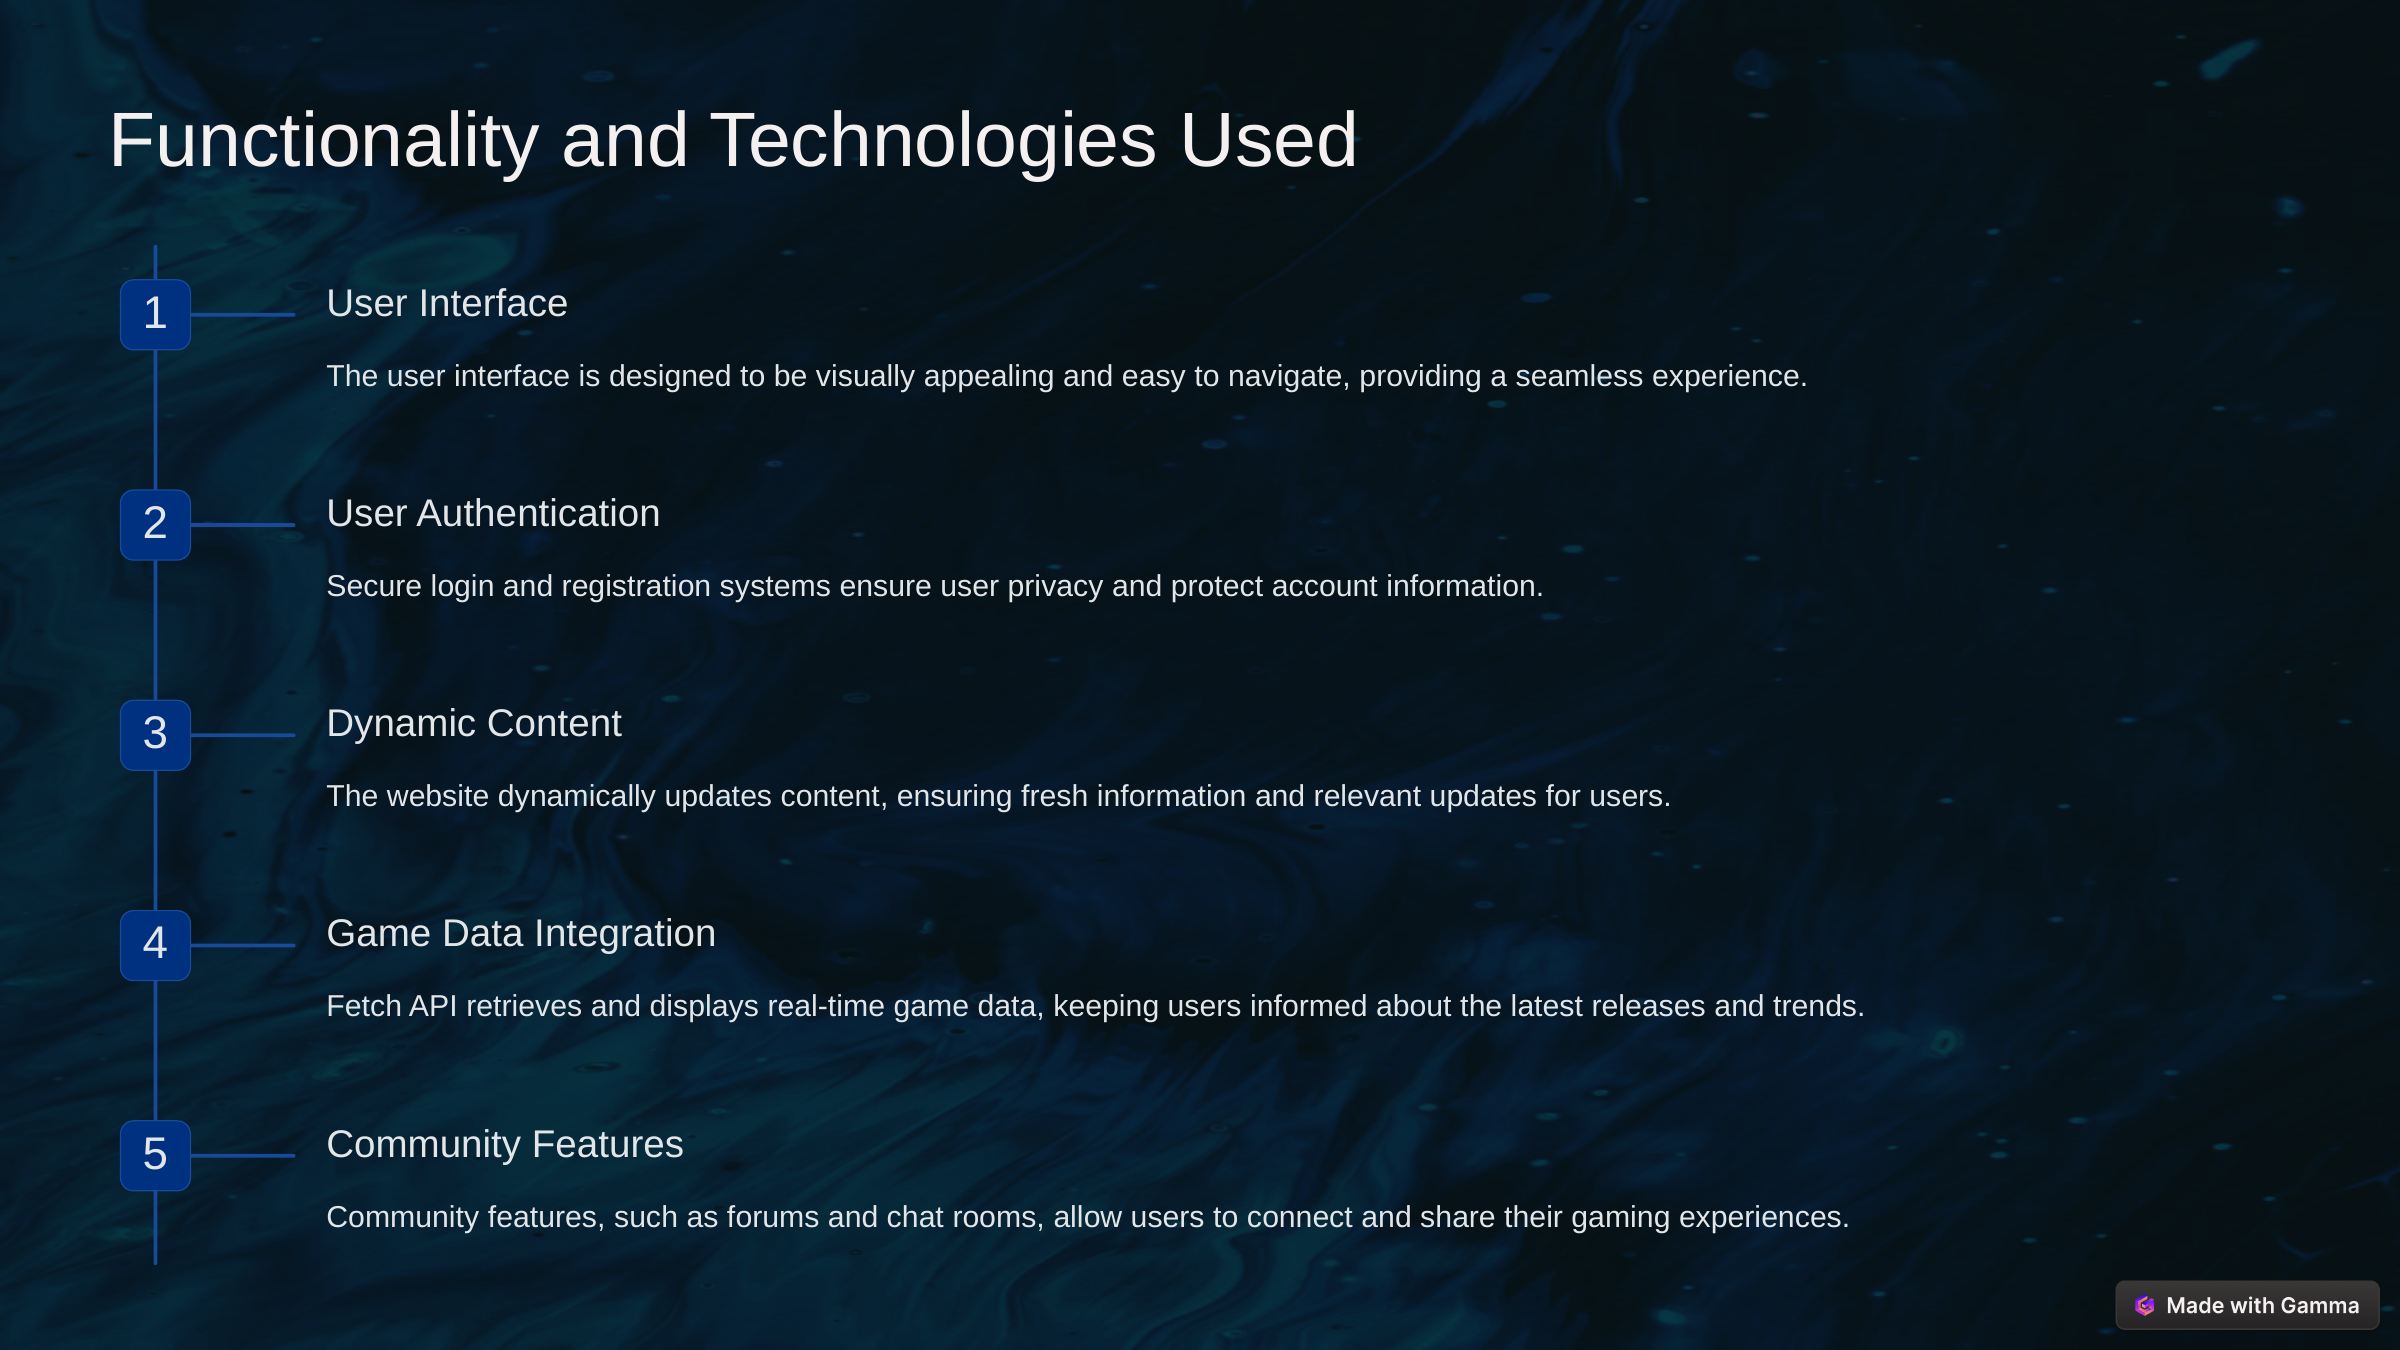

Functionality and Technologies Used

User Interface

1

The user interface is designed to be visually appealing and easy to navigate, providing a seamless experience.
User Authentication

2

Secure login and registration systems ensure user privacy and protect account information.
Dynamic Content

3

The website dynamically updates content, ensuring fresh information and relevant updates for users.
Game Data Integration

4

Fetch API retrieves and displays real-time game data, keeping users informed about the latest releases and trends.
Community Features

5

Community features, such as forums and chat rooms, allow users to connect and share their gaming experiences.